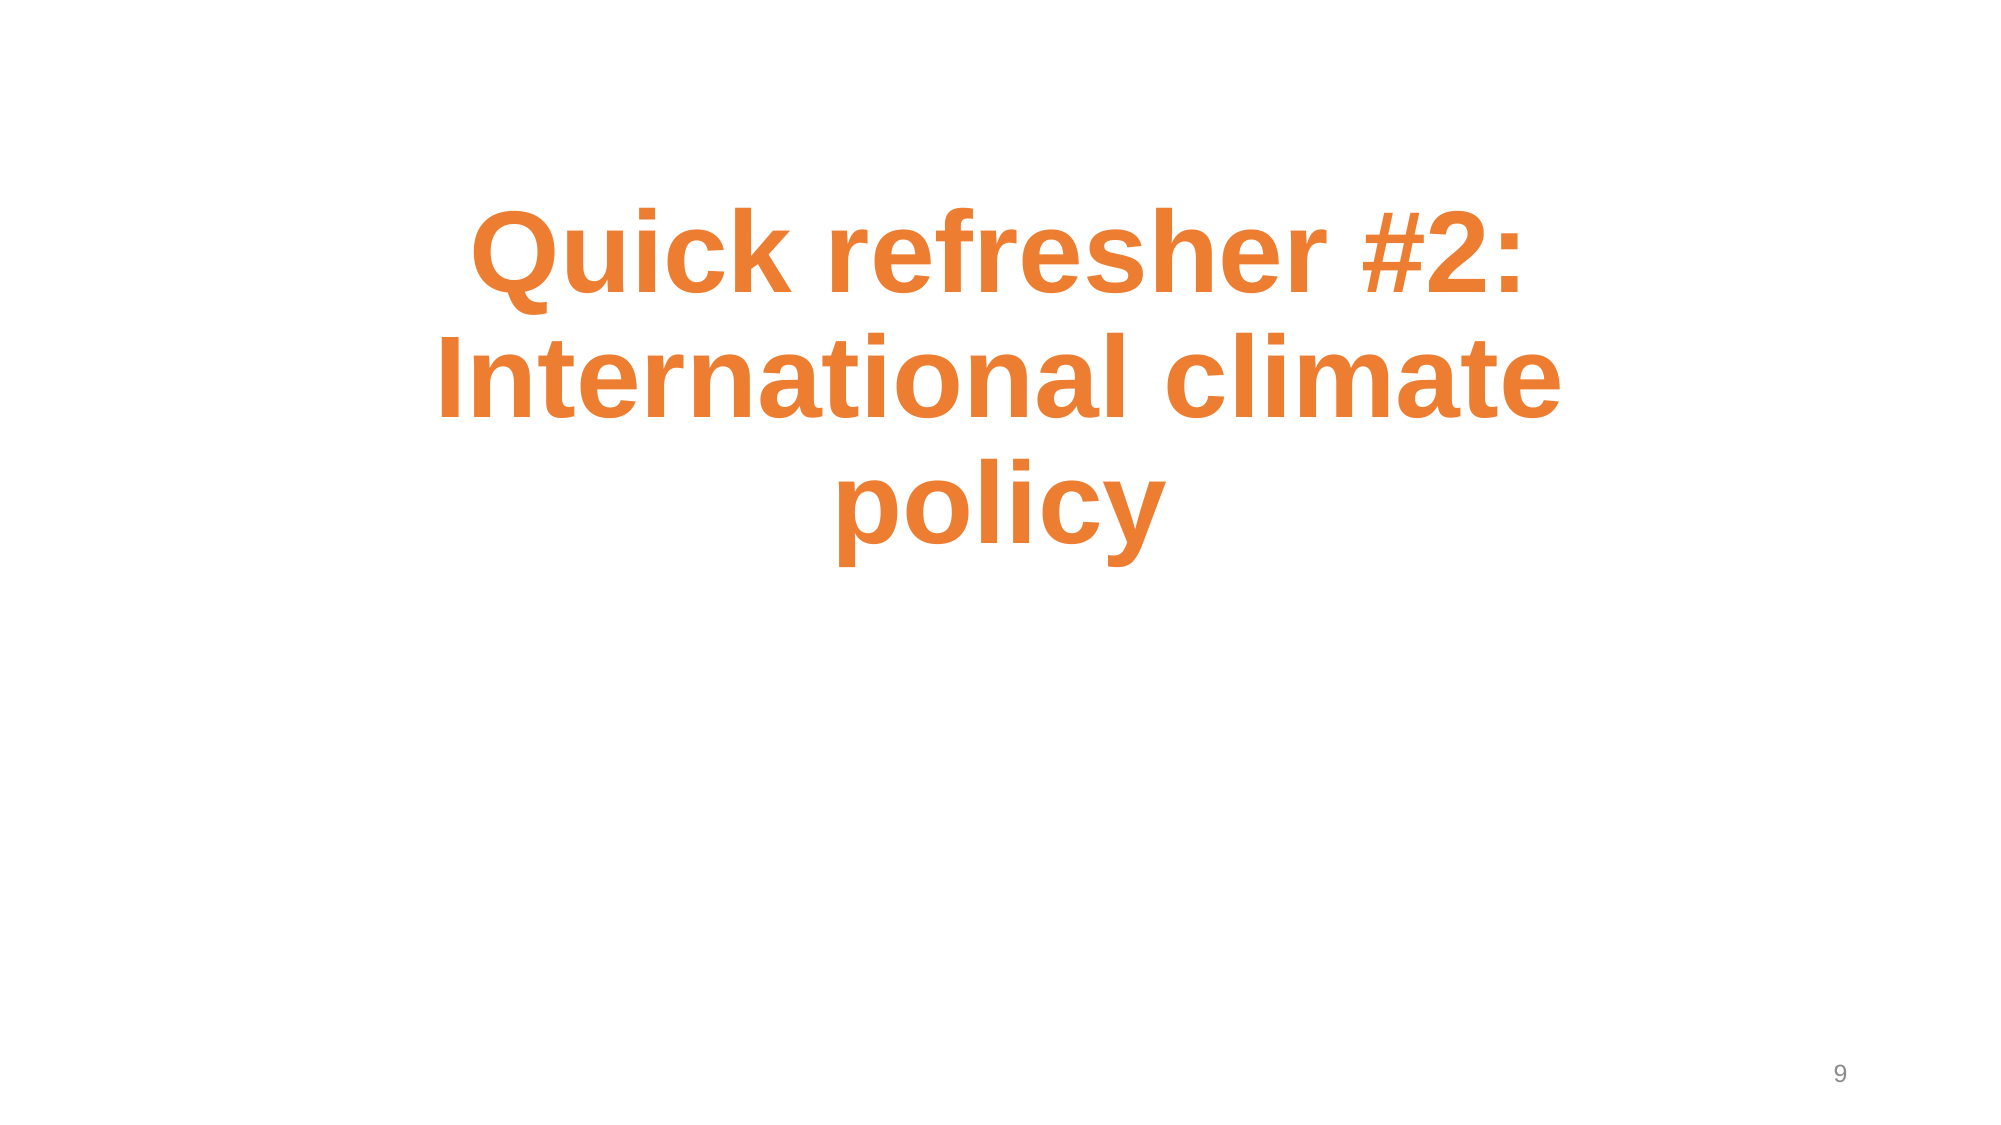

# Quick refresher #2: International climate policy

9